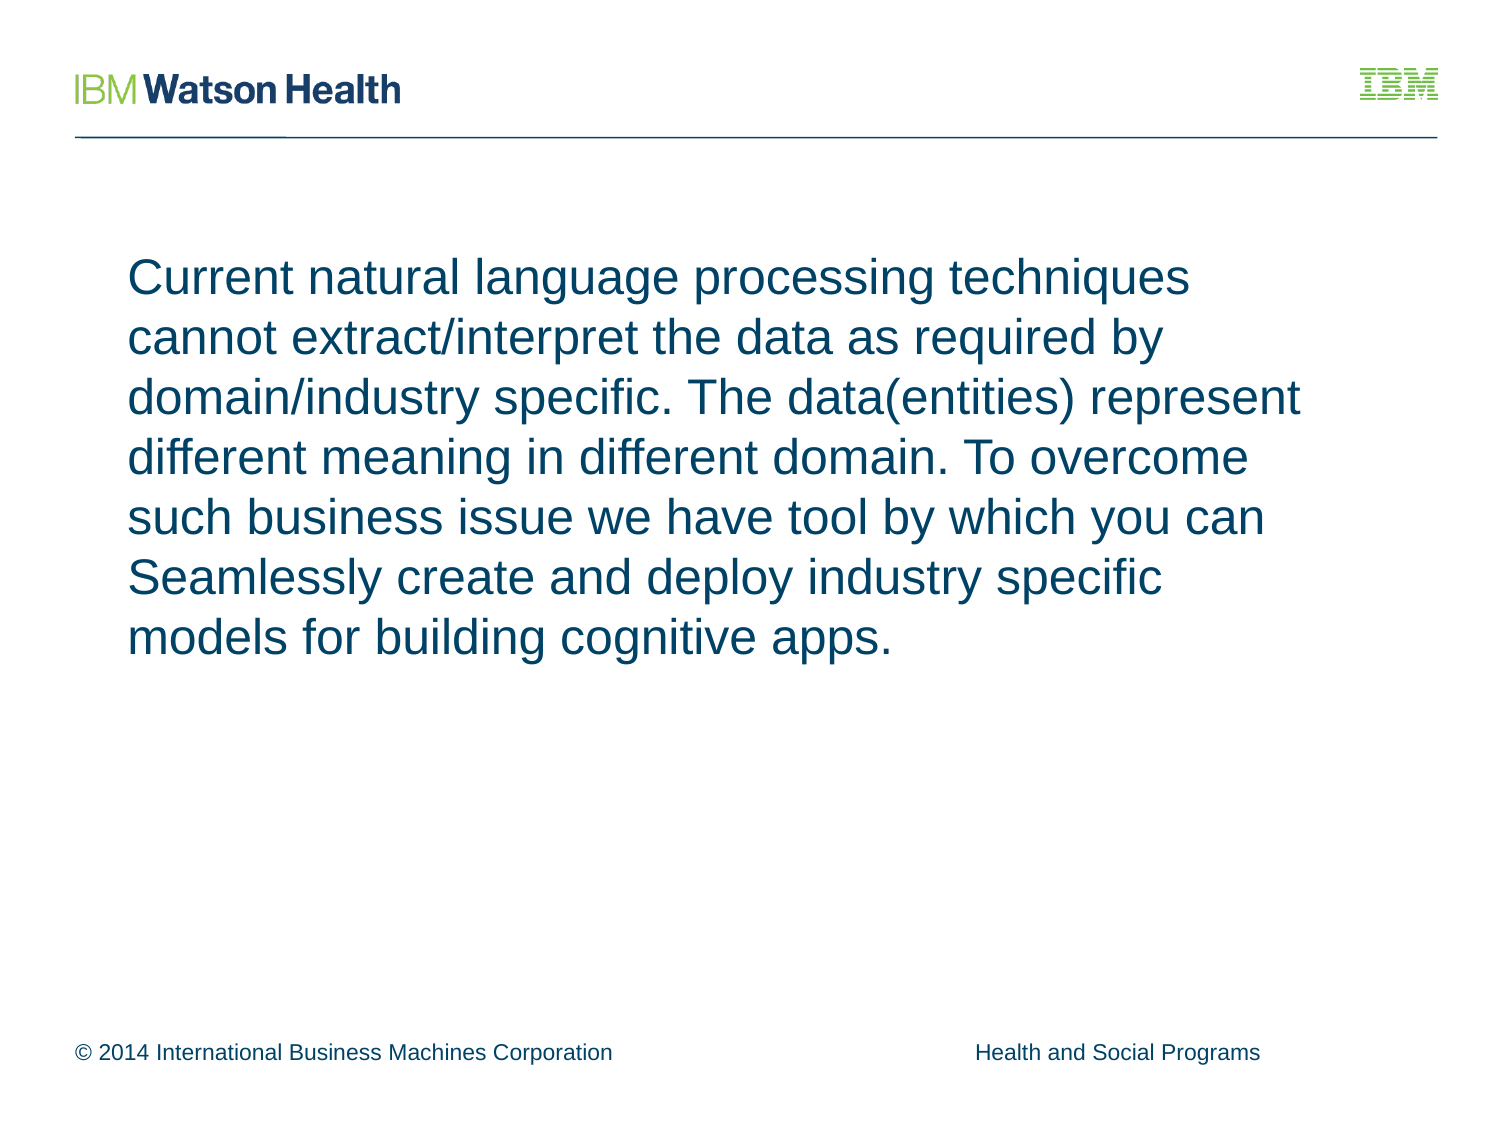

Current natural language processing techniques cannot extract/interpret the data as required by domain/industry specific. The data(entities) represent different meaning in different domain. To overcome such business issue we have tool by which you can Seamlessly create and deploy industry specific models for building cognitive apps.
© 2014 International Business Machines Corporation			Health and Social Programs